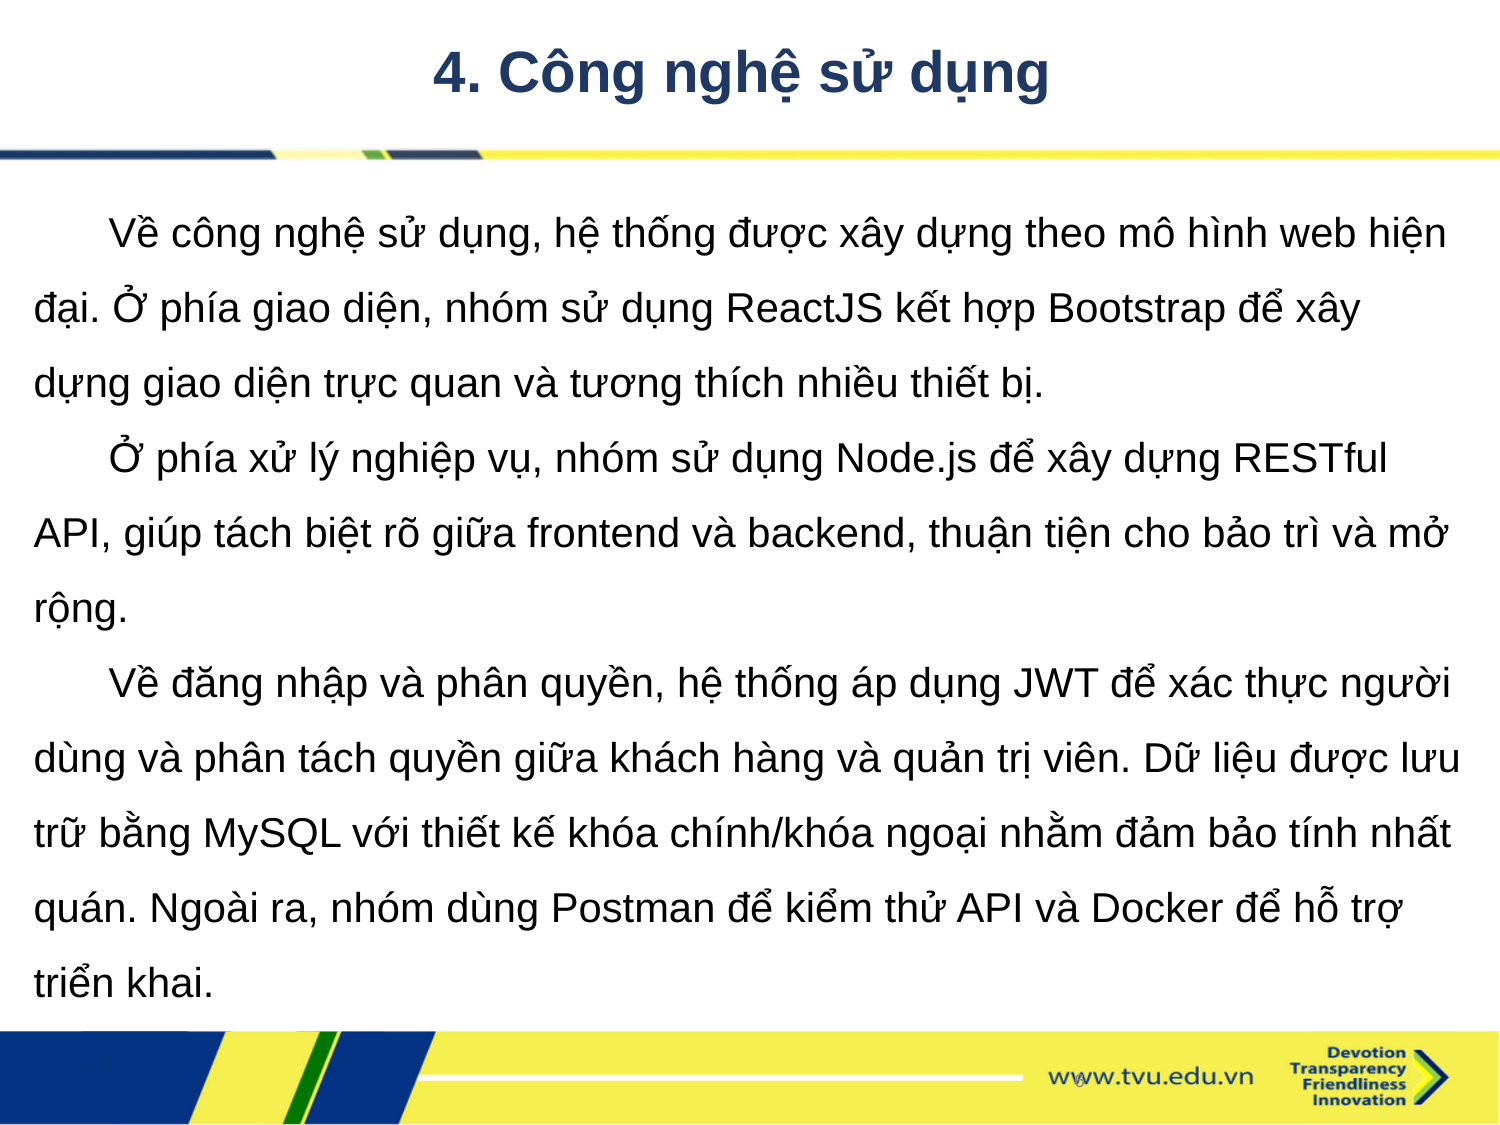

# 4. Công nghệ sử dụng
Về công nghệ sử dụng, hệ thống được xây dựng theo mô hình web hiện đại. Ở phía giao diện, nhóm sử dụng ReactJS kết hợp Bootstrap để xây dựng giao diện trực quan và tương thích nhiều thiết bị.
Ở phía xử lý nghiệp vụ, nhóm sử dụng Node.js để xây dựng RESTful API, giúp tách biệt rõ giữa frontend và backend, thuận tiện cho bảo trì và mở rộng.
Về đăng nhập và phân quyền, hệ thống áp dụng JWT để xác thực người dùng và phân tách quyền giữa khách hàng và quản trị viên. Dữ liệu được lưu trữ bằng MySQL với thiết kế khóa chính/khóa ngoại nhằm đảm bảo tính nhất quán. Ngoài ra, nhóm dùng Postman để kiểm thử API và Docker để hỗ trợ triển khai.

6